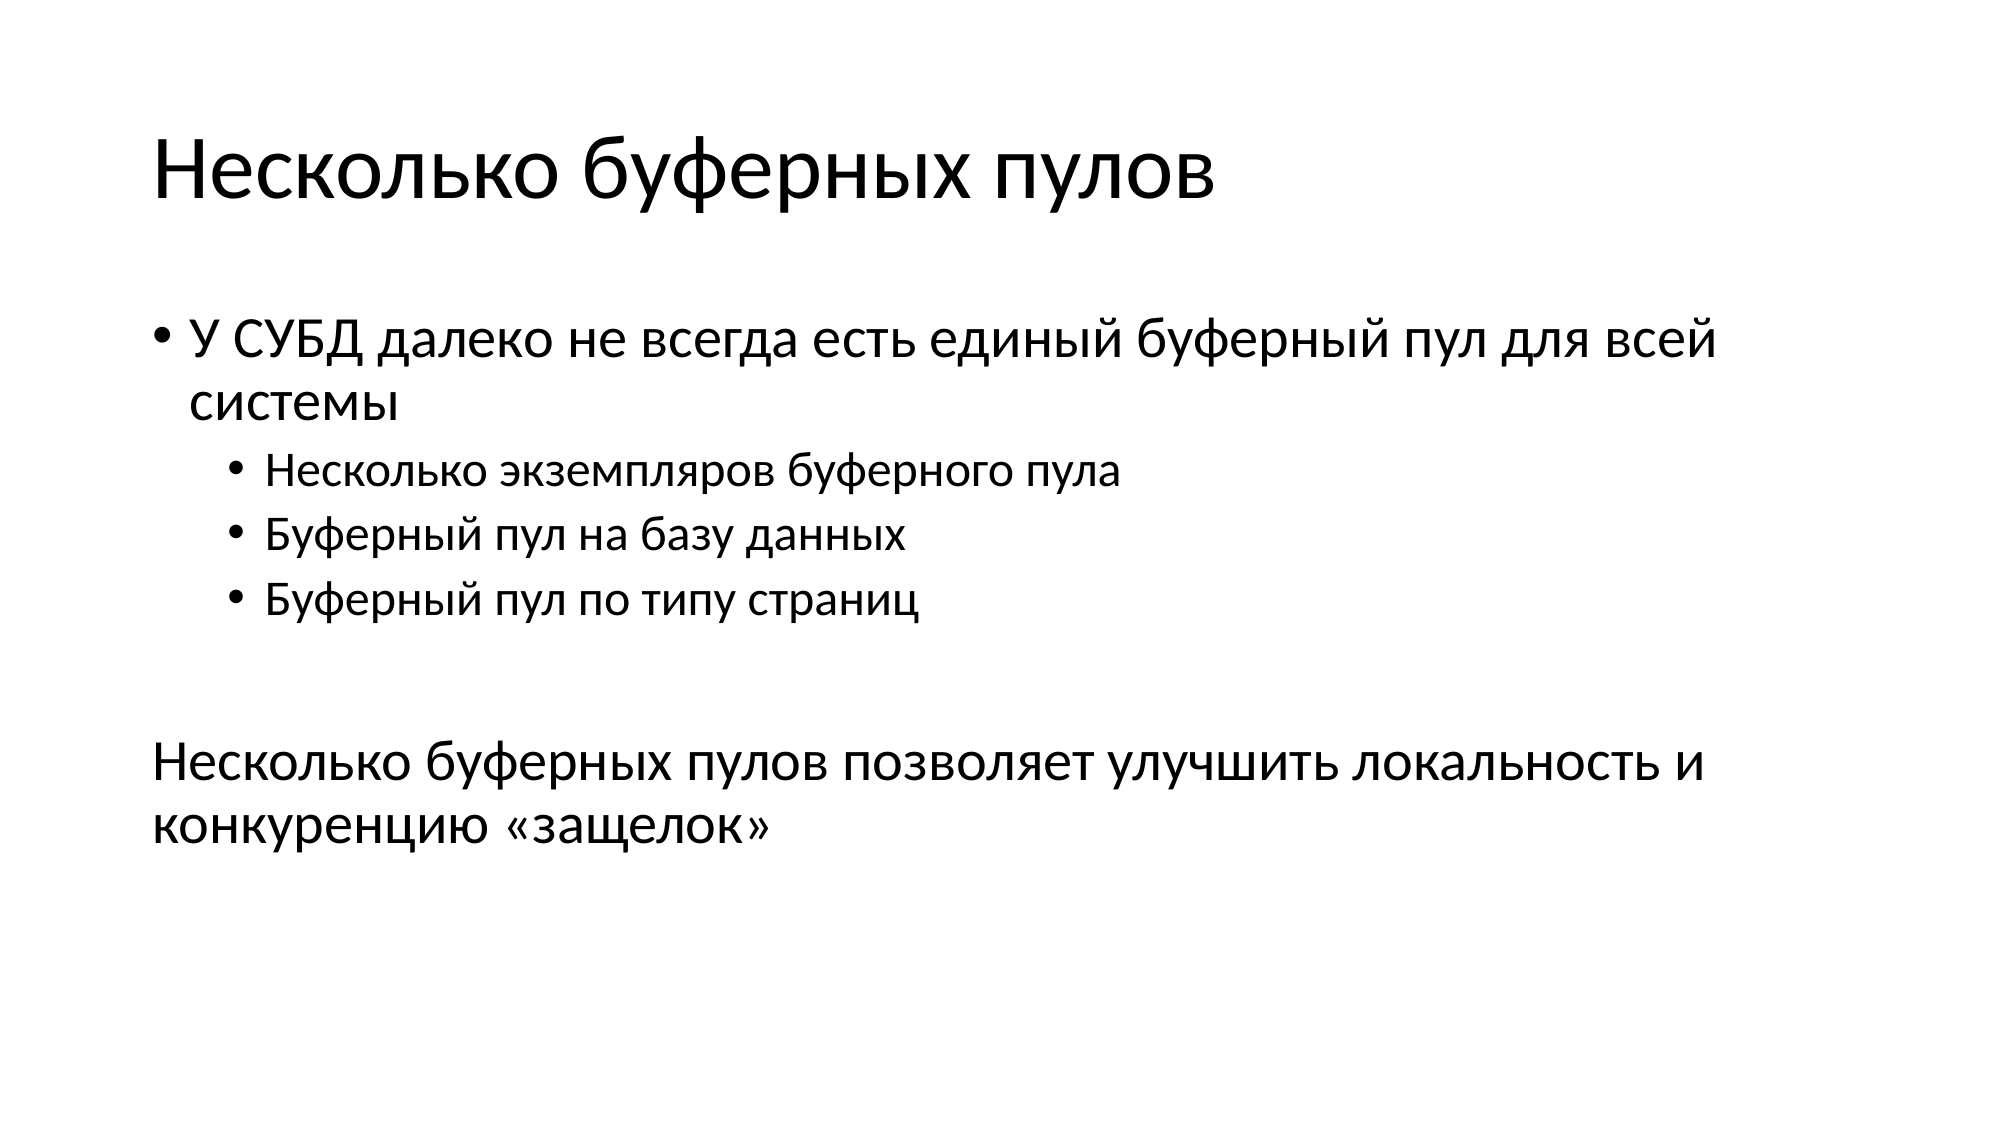

# Несколько буферных пулов
У СУБД далеко не всегда есть единый буферный пул для всей системы
Несколько экземпляров буферного пула
Буферный пул на базу данных
Буферный пул по типу страниц

Несколько буферных пулов позволяет улучшить локальность и конкуренцию «защелок»